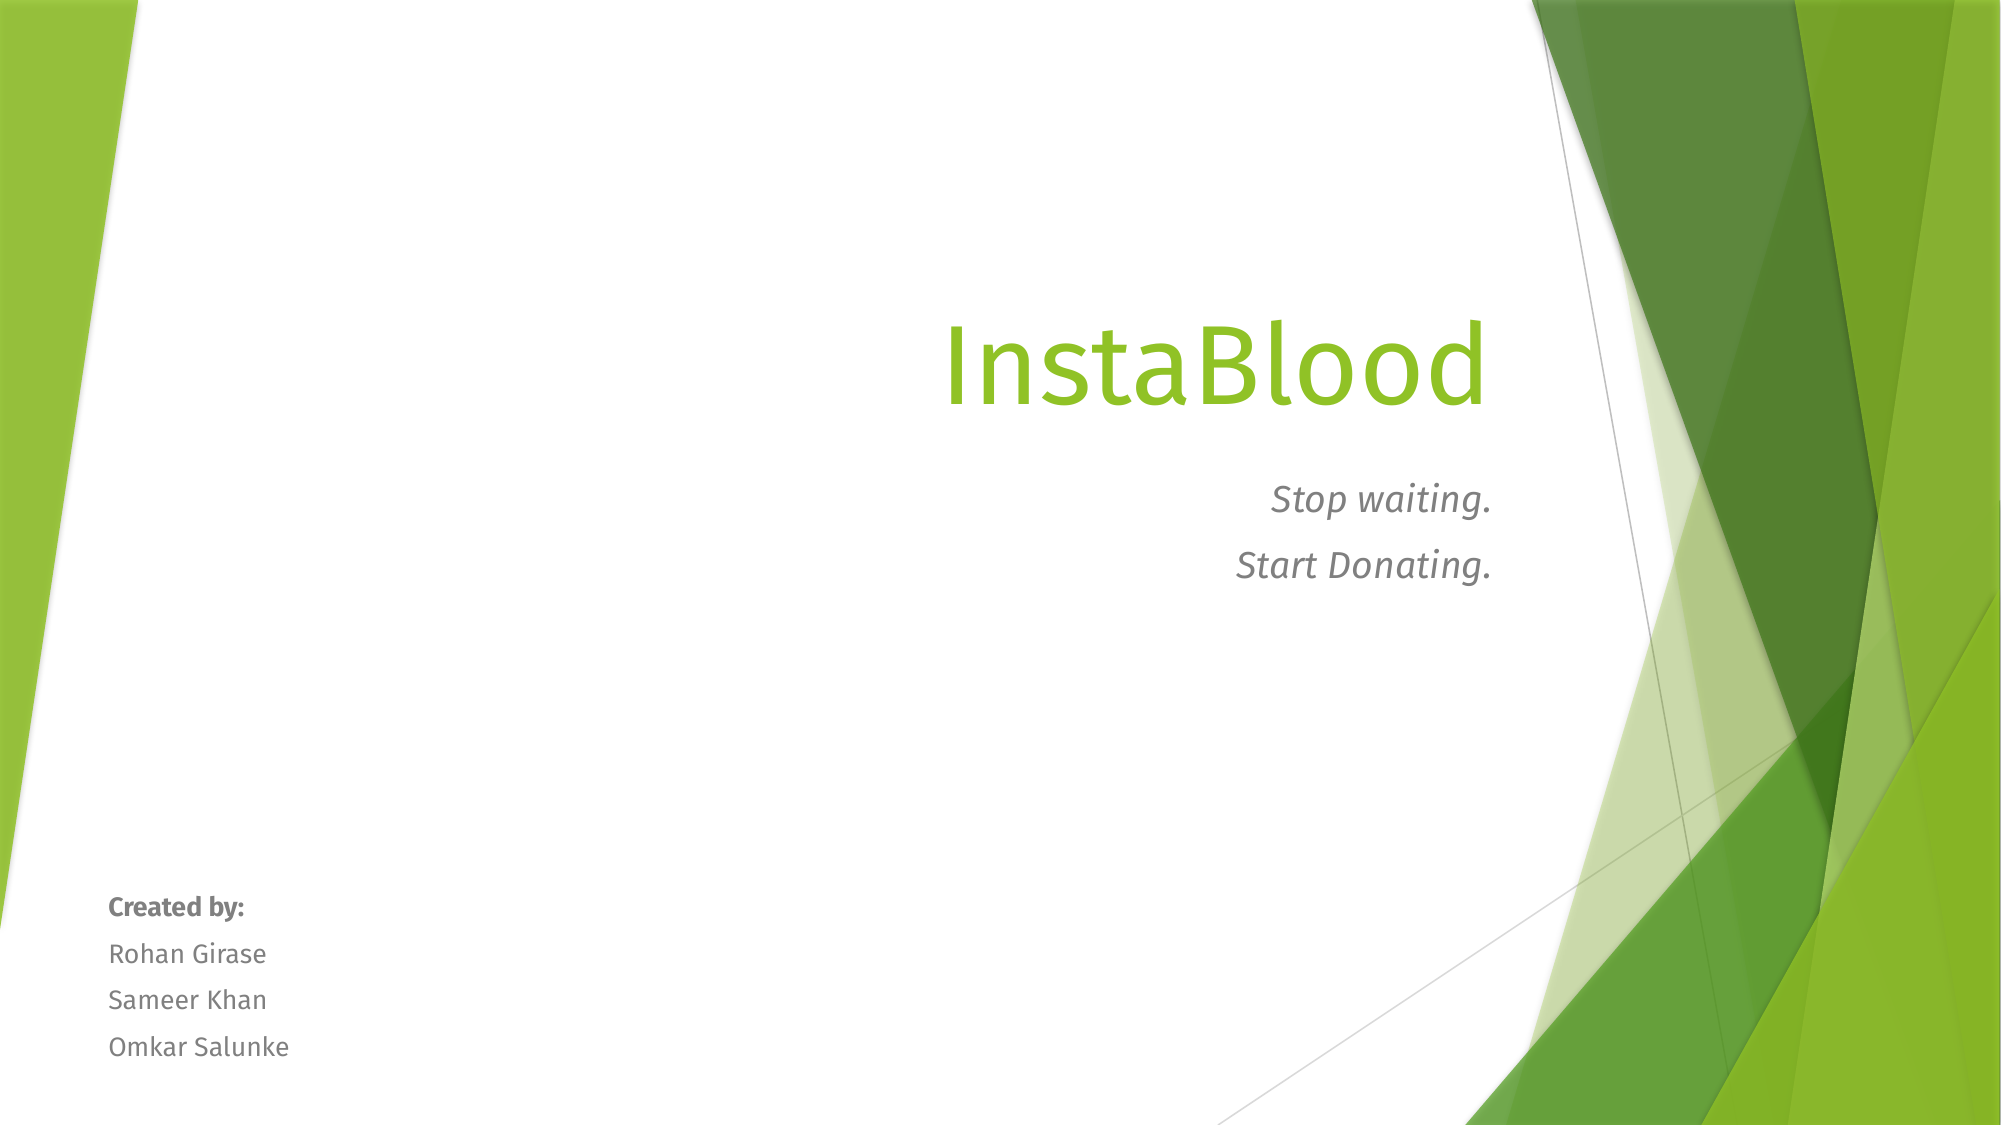

# InstaBlood
Stop waiting.
Start Donating.
Created by:
Rohan Girase
Sameer Khan
Omkar Salunke